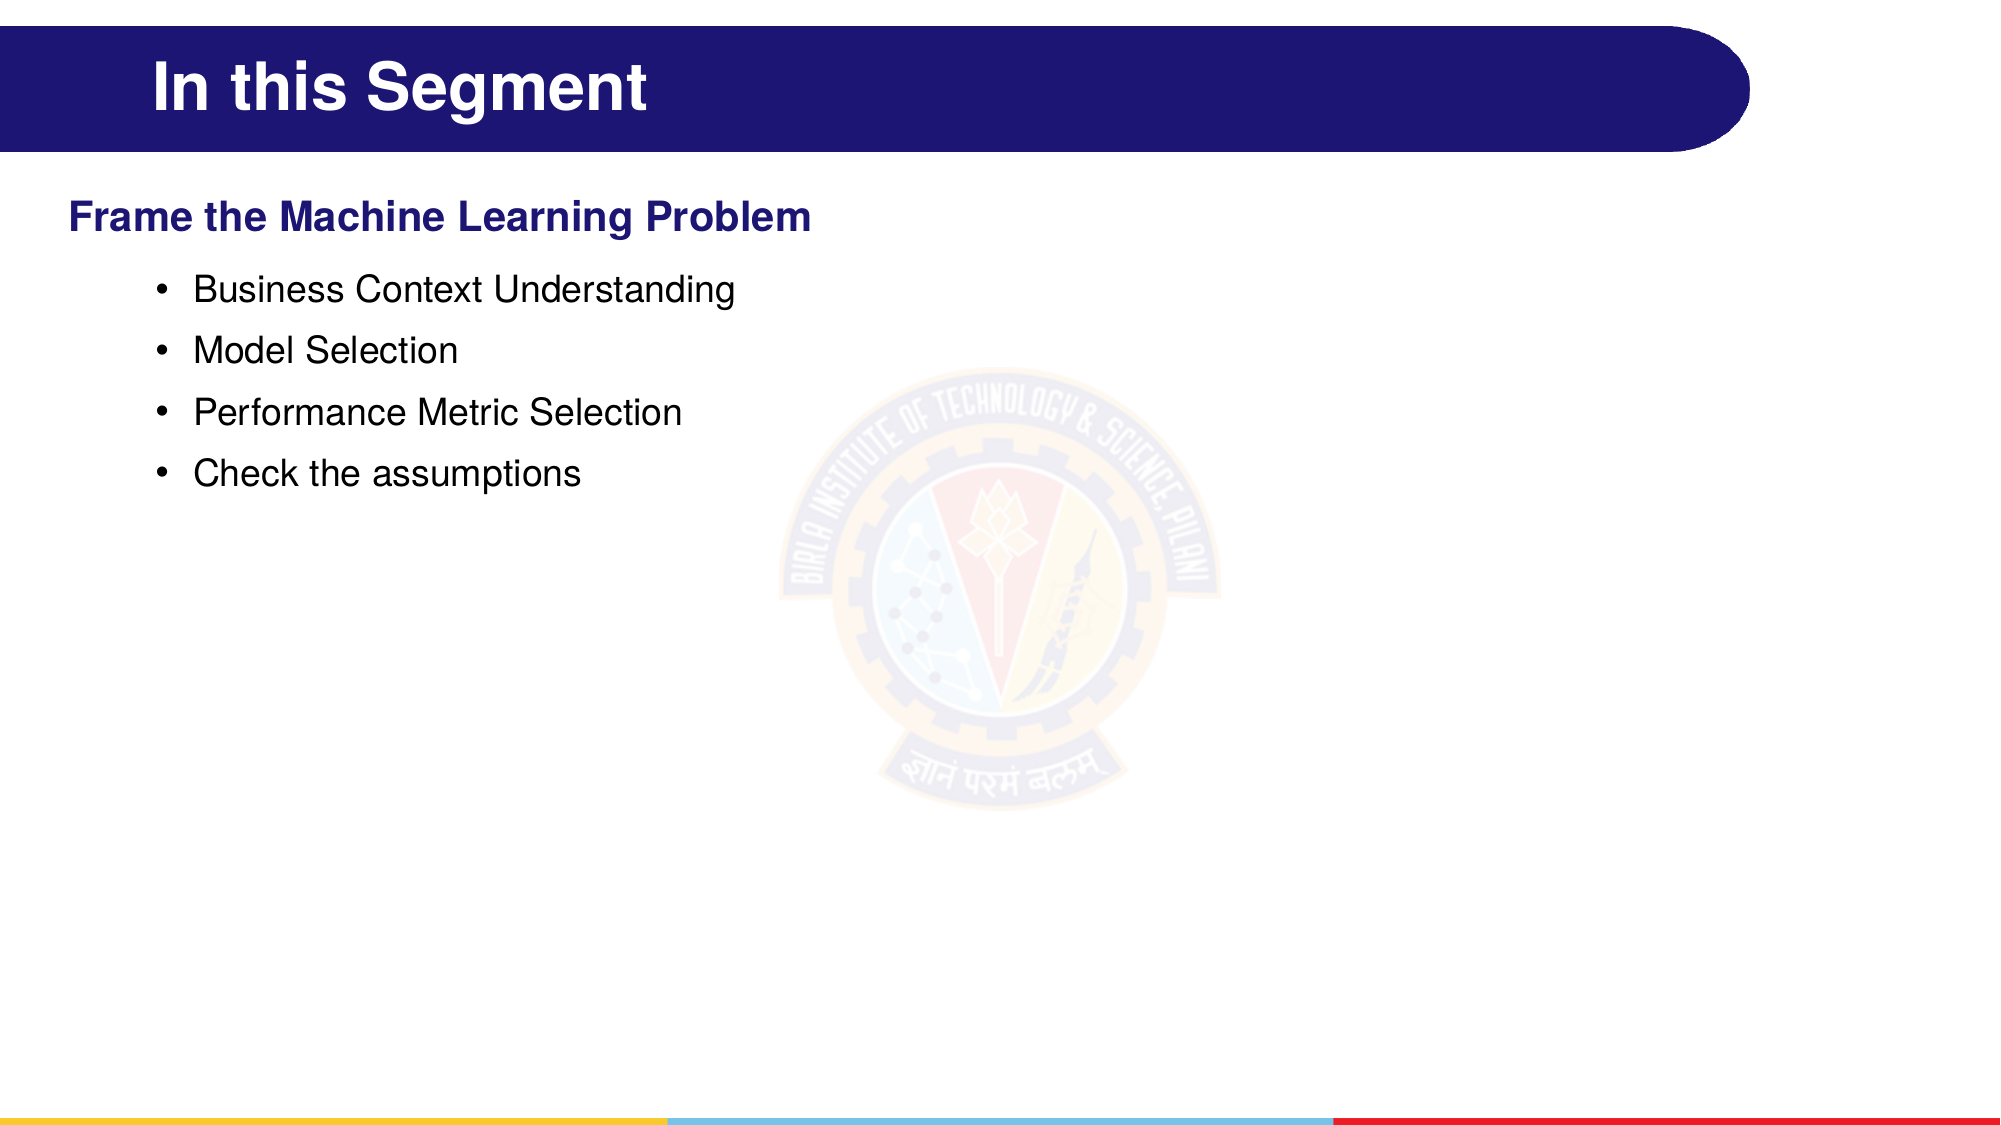

# In this Segment
Frame the Machine Learning Problem
Business Context Understanding
Model Selection
Performance Metric Selection
Check the assumptions